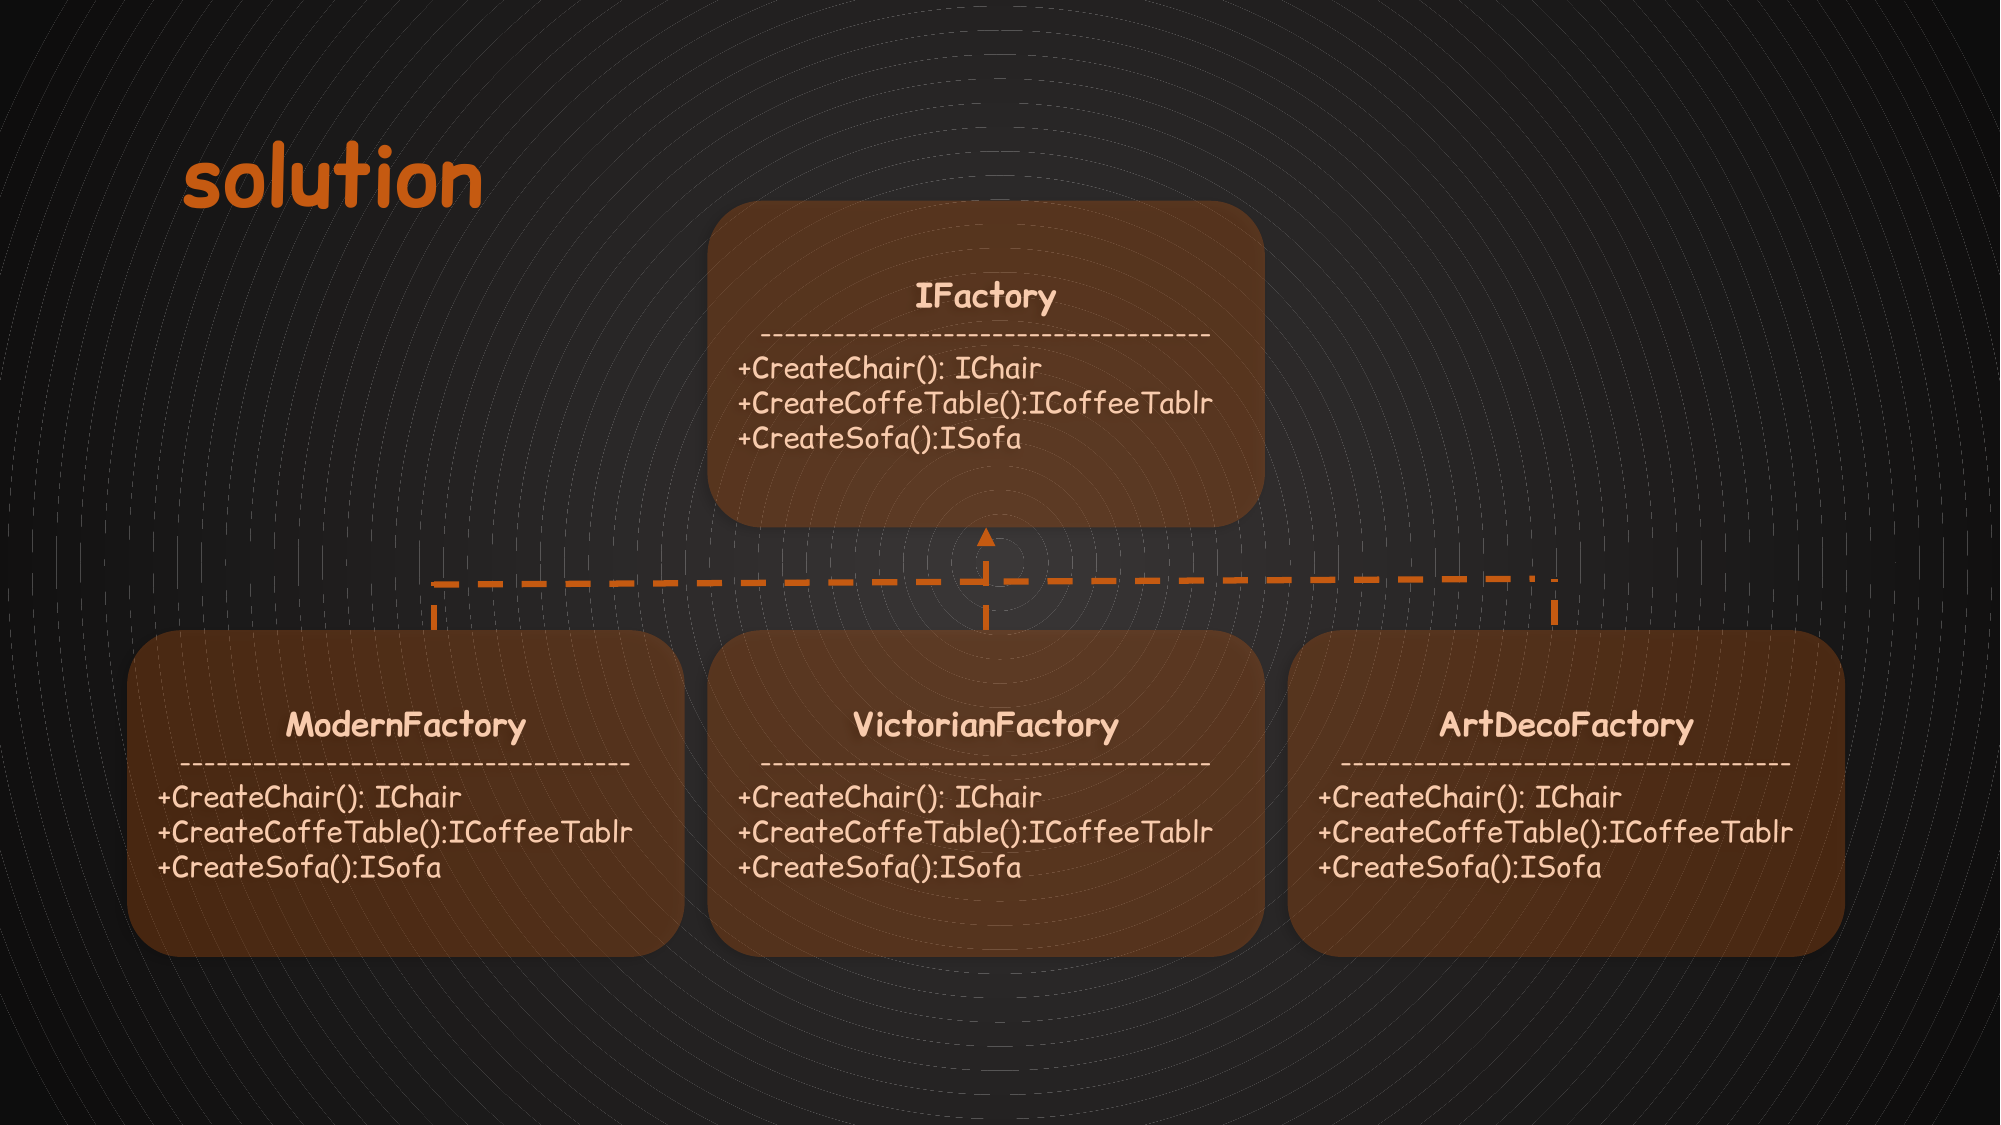

# solution
IFactory
-------------------------------------
+CreateChair(): IChair
+CreateCoffeTable():ICoffeeTablr
+CreateSofa():ISofa
ModernFactory
-------------------------------------
+CreateChair(): IChair
+CreateCoffeTable():ICoffeeTablr
+CreateSofa():ISofa
VictorianFactory
-------------------------------------
+CreateChair(): IChair
+CreateCoffeTable():ICoffeeTablr
+CreateSofa():ISofa
ArtDecoFactory
-------------------------------------
+CreateChair(): IChair
+CreateCoffeTable():ICoffeeTablr
+CreateSofa():ISofa